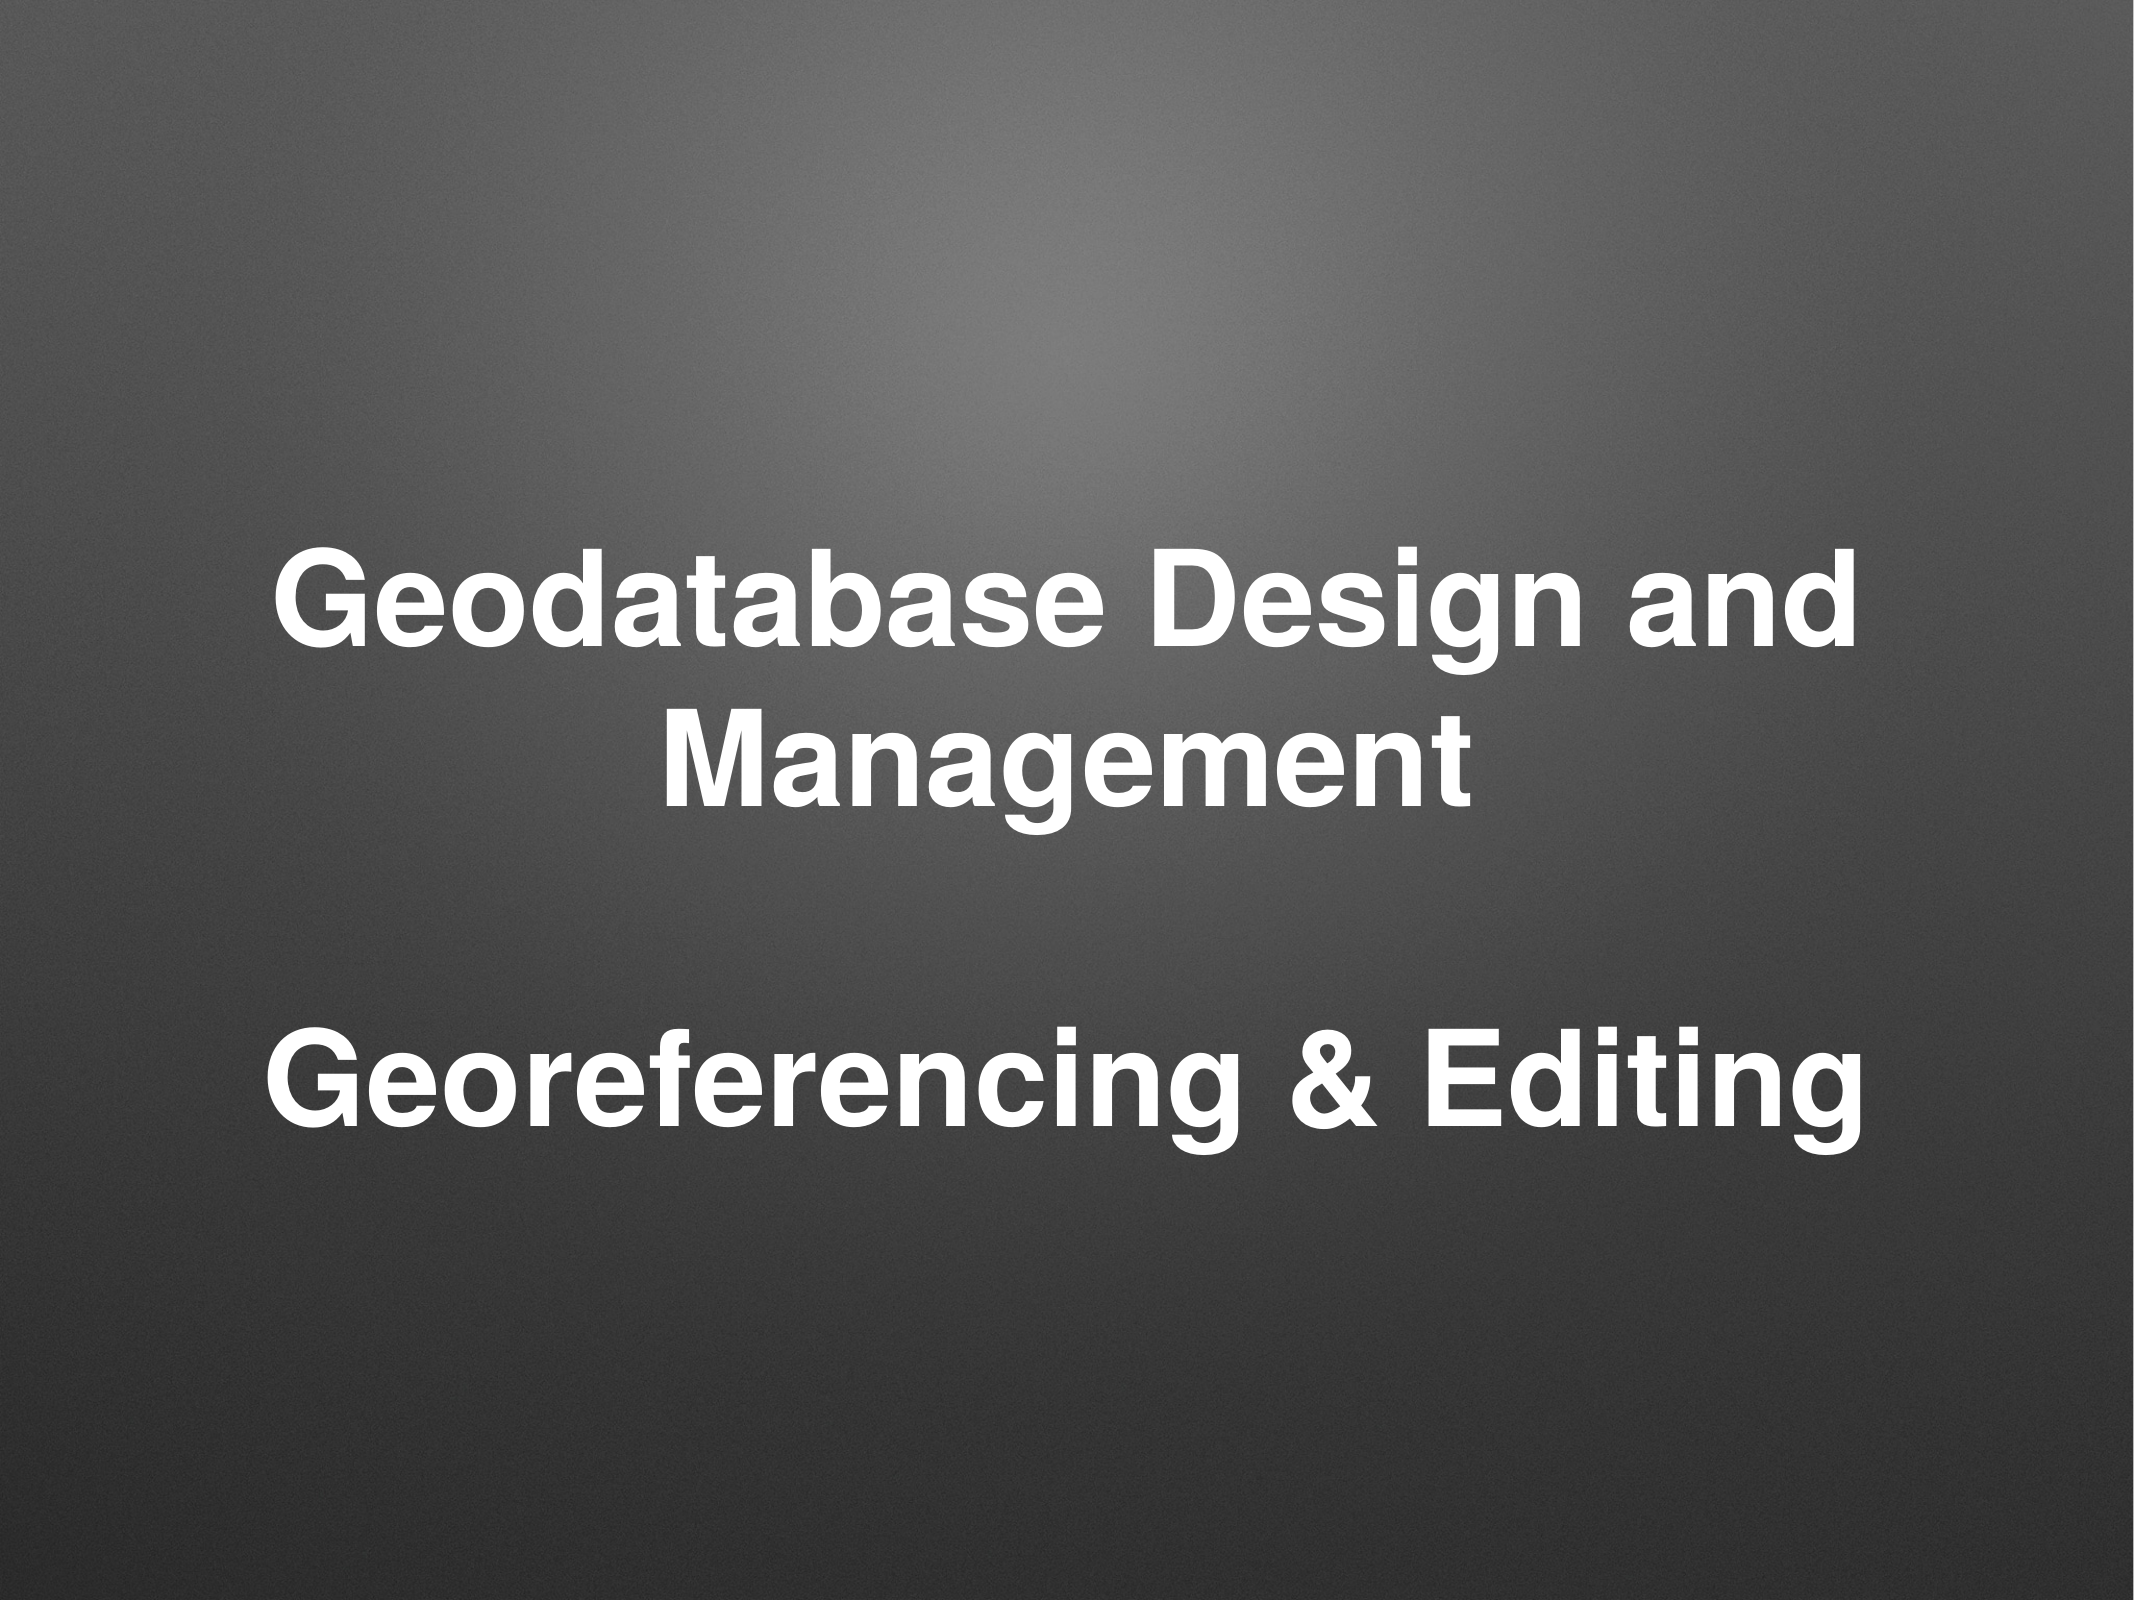

# Geodatabase Design and Management

Georeferencing & Editing